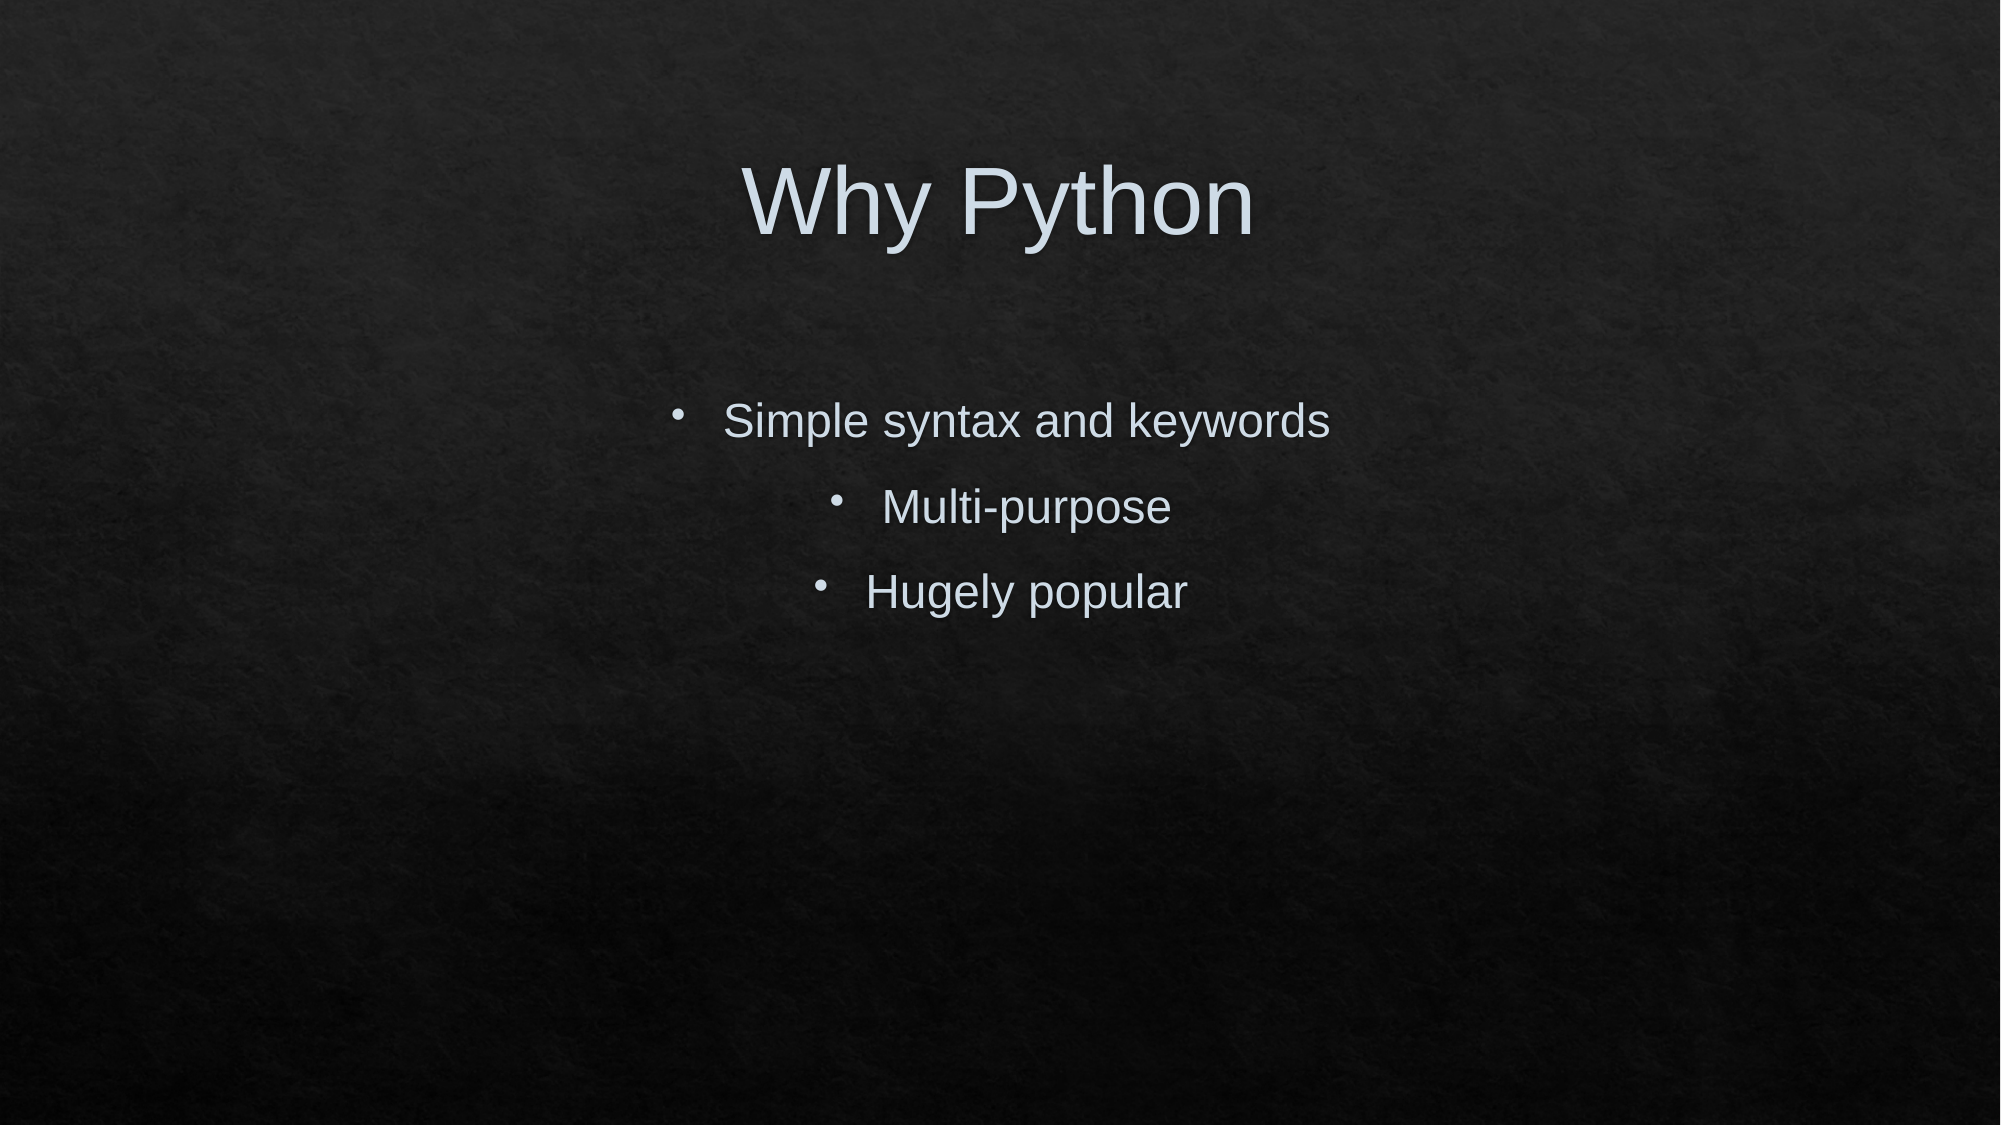

# Why Python
Simple syntax and keywords
Multi-purpose
Hugely popular